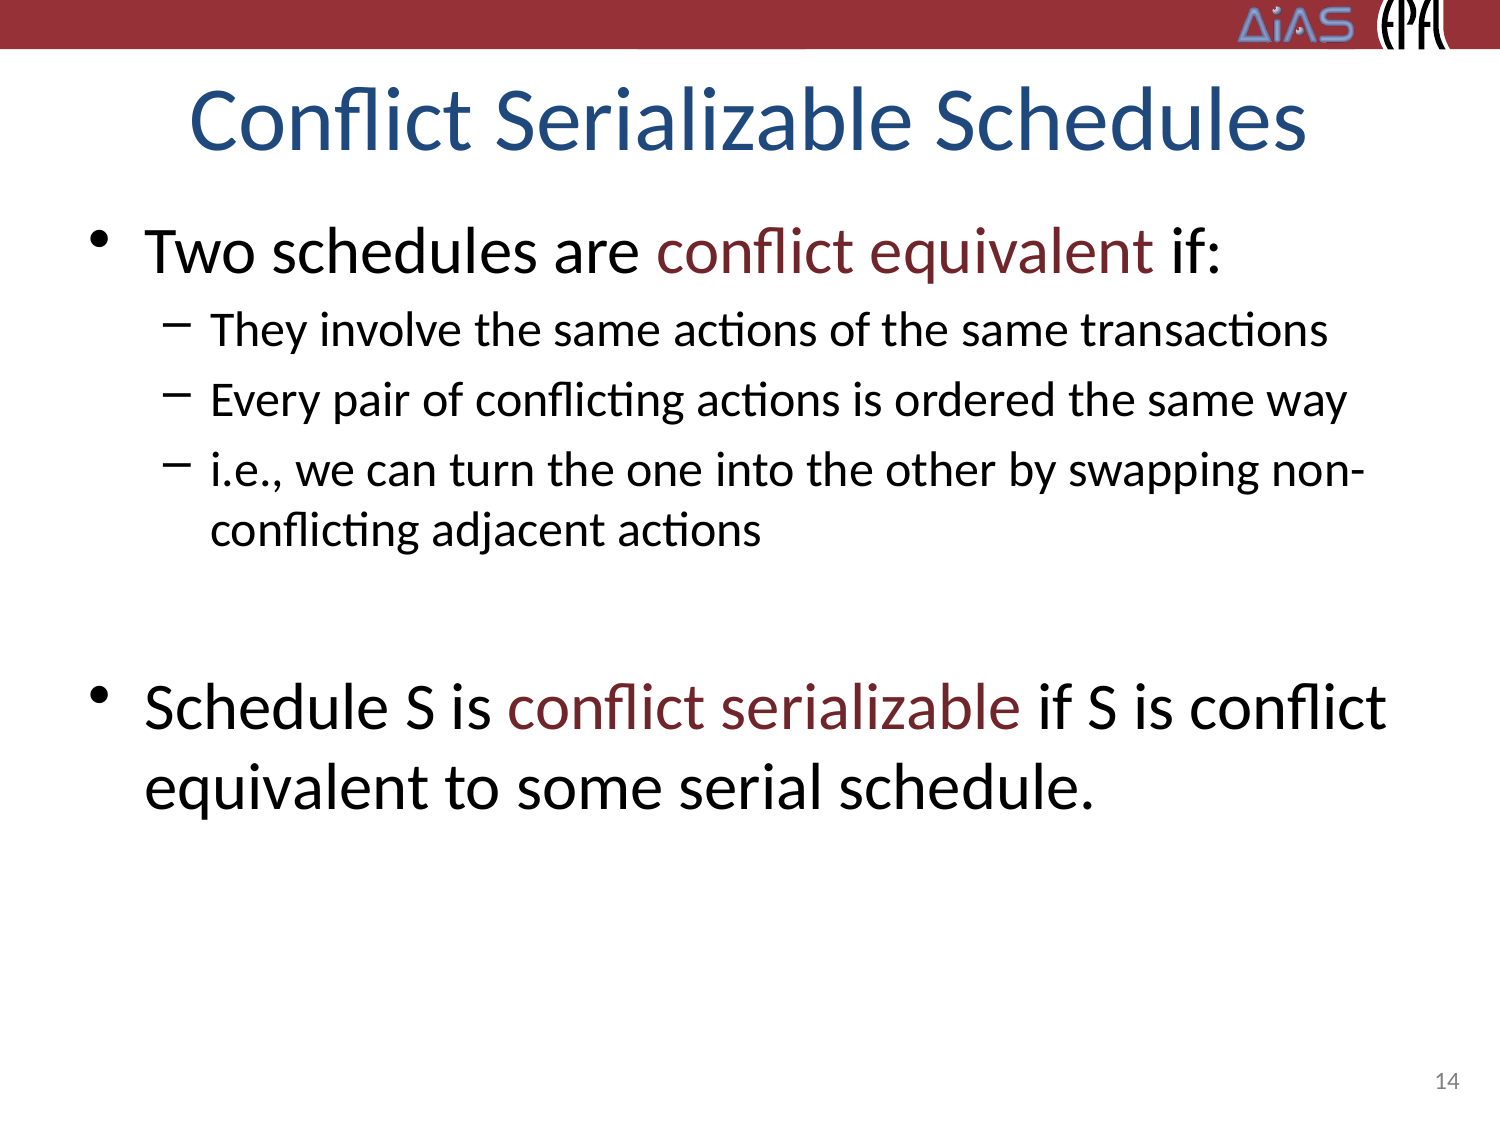

# Conflict Serializable Schedules
Two schedules are conflict equivalent if:
They involve the same actions of the same transactions
Every pair of conflicting actions is ordered the same way
i.e., we can turn the one into the other by swapping non-conflicting adjacent actions

Schedule S is conflict serializable if S is conflict equivalent to some serial schedule.
14